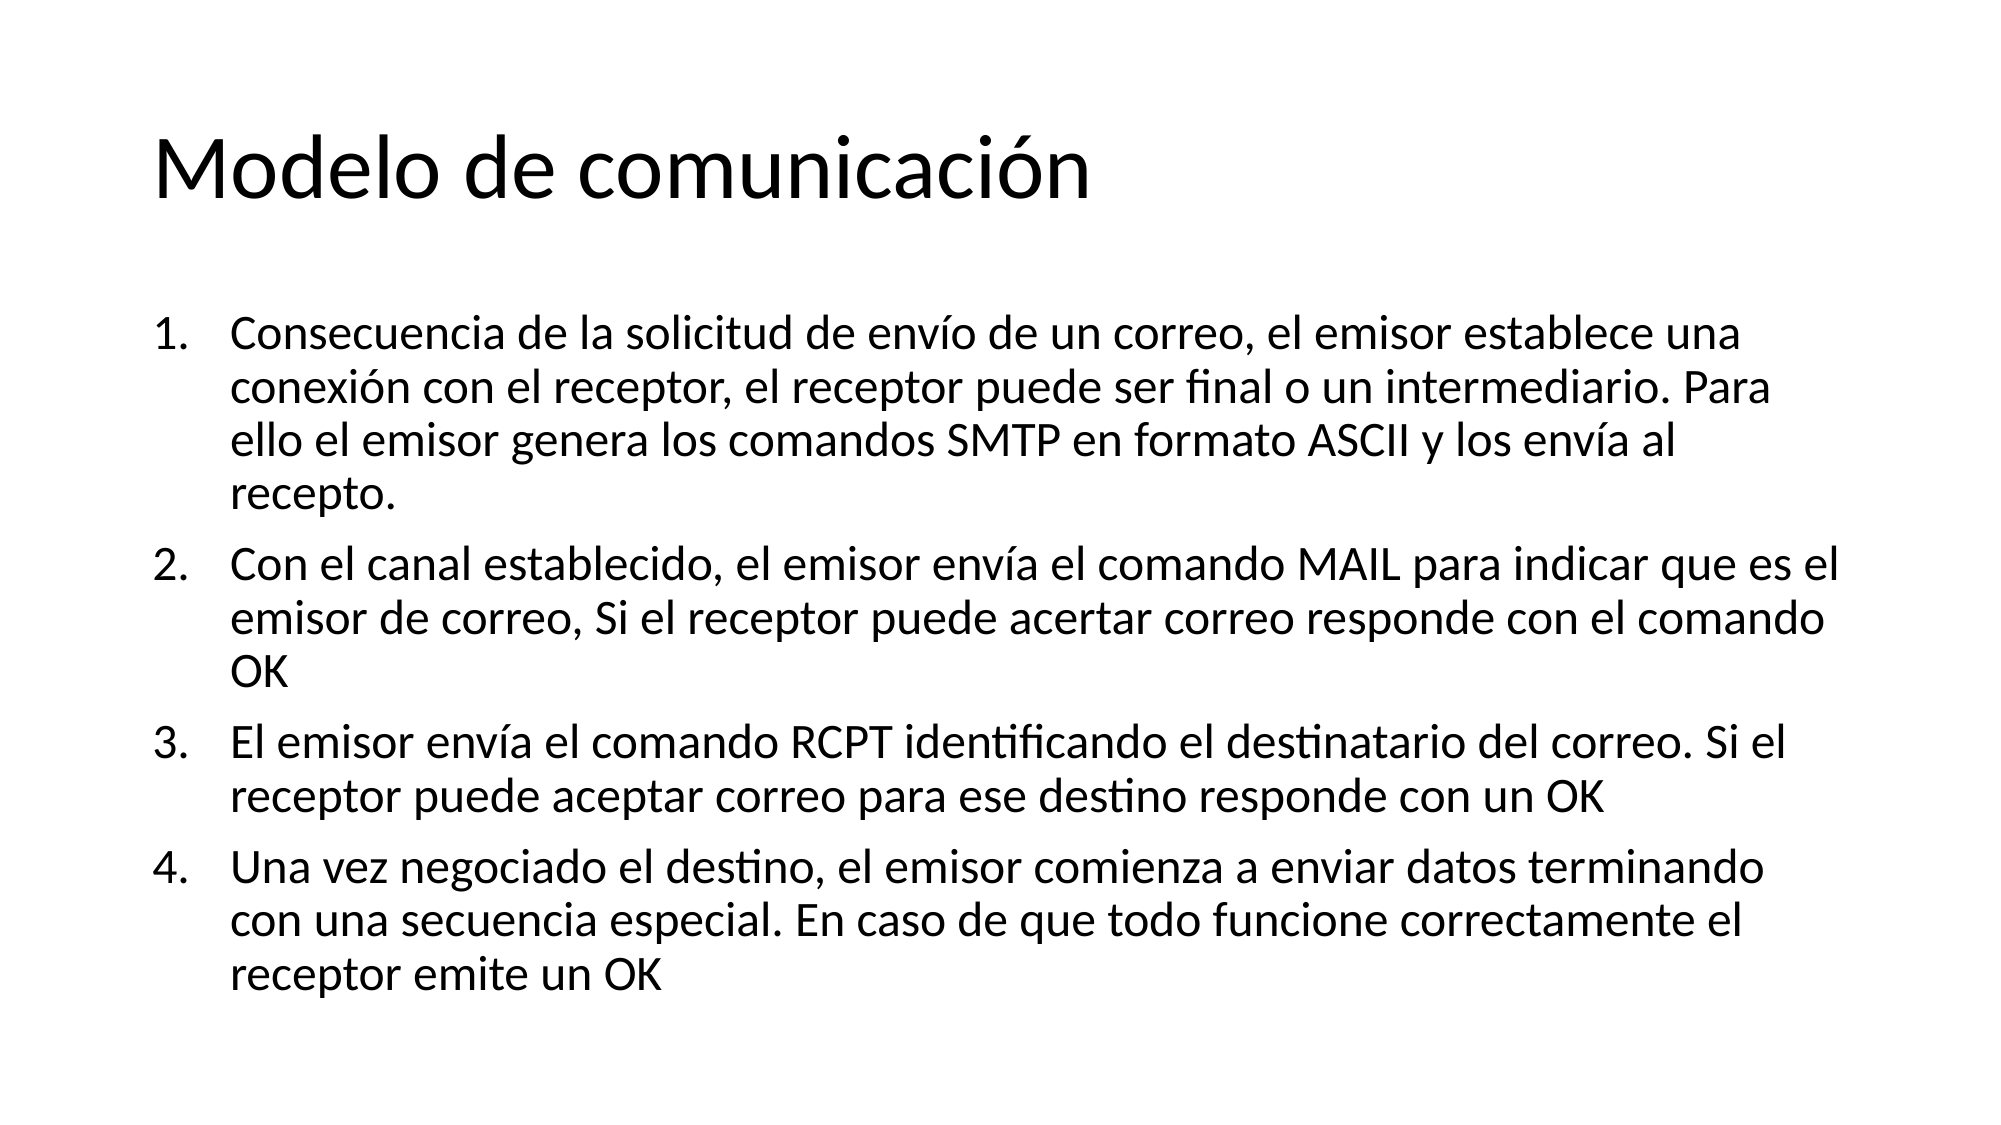

# Modelo de comunicación
Consecuencia de la solicitud de envío de un correo, el emisor establece una conexión con el receptor, el receptor puede ser final o un intermediario. Para ello el emisor genera los comandos SMTP en formato ASCII y los envía al recepto.
Con el canal establecido, el emisor envía el comando MAIL para indicar que es el emisor de correo, Si el receptor puede acertar correo responde con el comando OK
El emisor envía el comando RCPT identificando el destinatario del correo. Si el receptor puede aceptar correo para ese destino responde con un OK
Una vez negociado el destino, el emisor comienza a enviar datos terminando con una secuencia especial. En caso de que todo funcione correctamente el receptor emite un OK